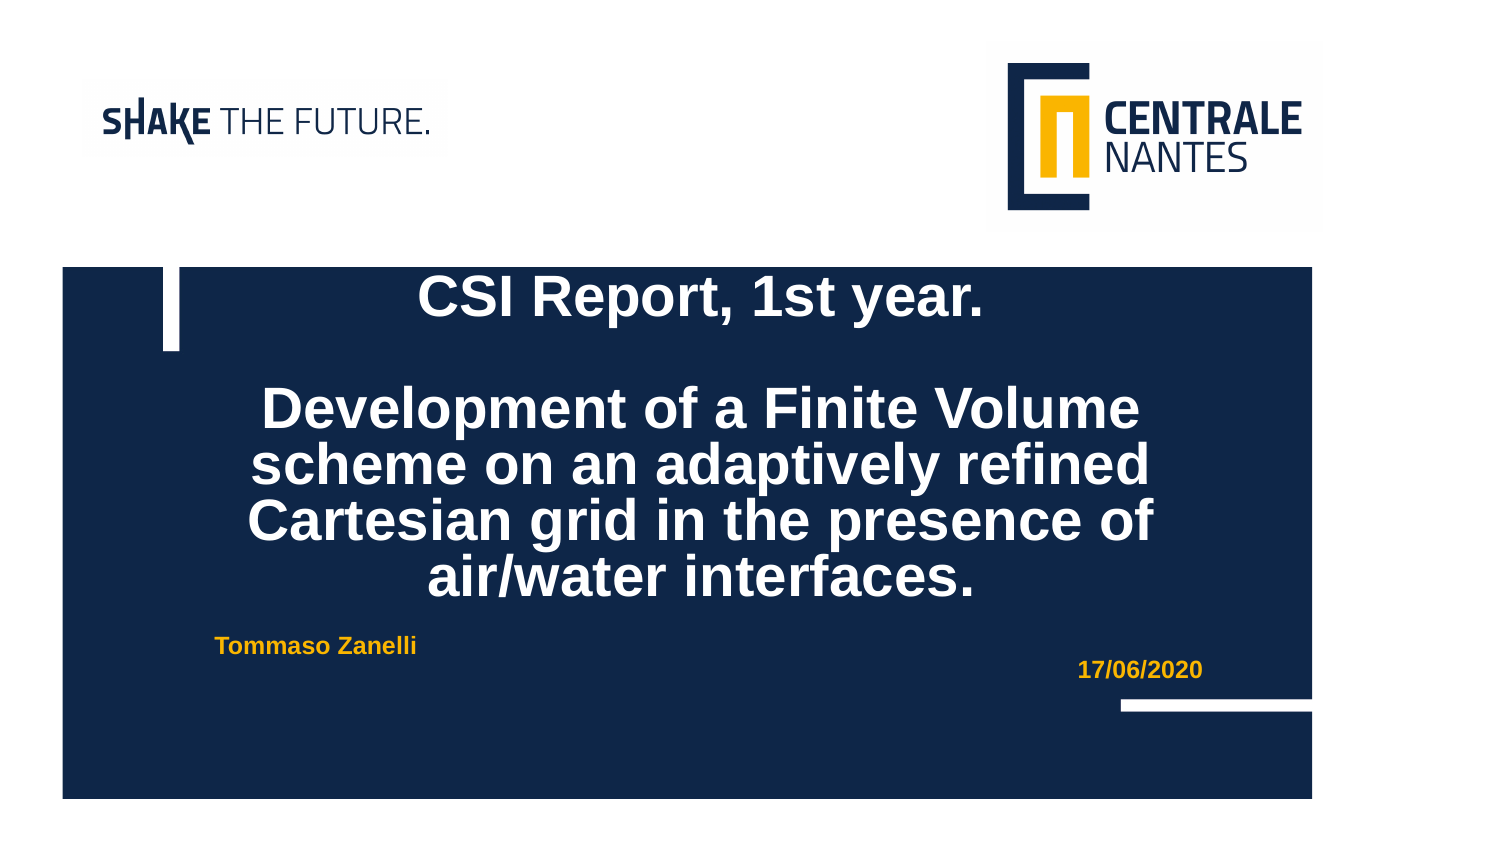

CSI Report, 1st year.

Development of a Finite Volume scheme on an adaptively refined Cartesian grid in the presence of
air/water interfaces.
Tommaso Zanelli

17/06/2020